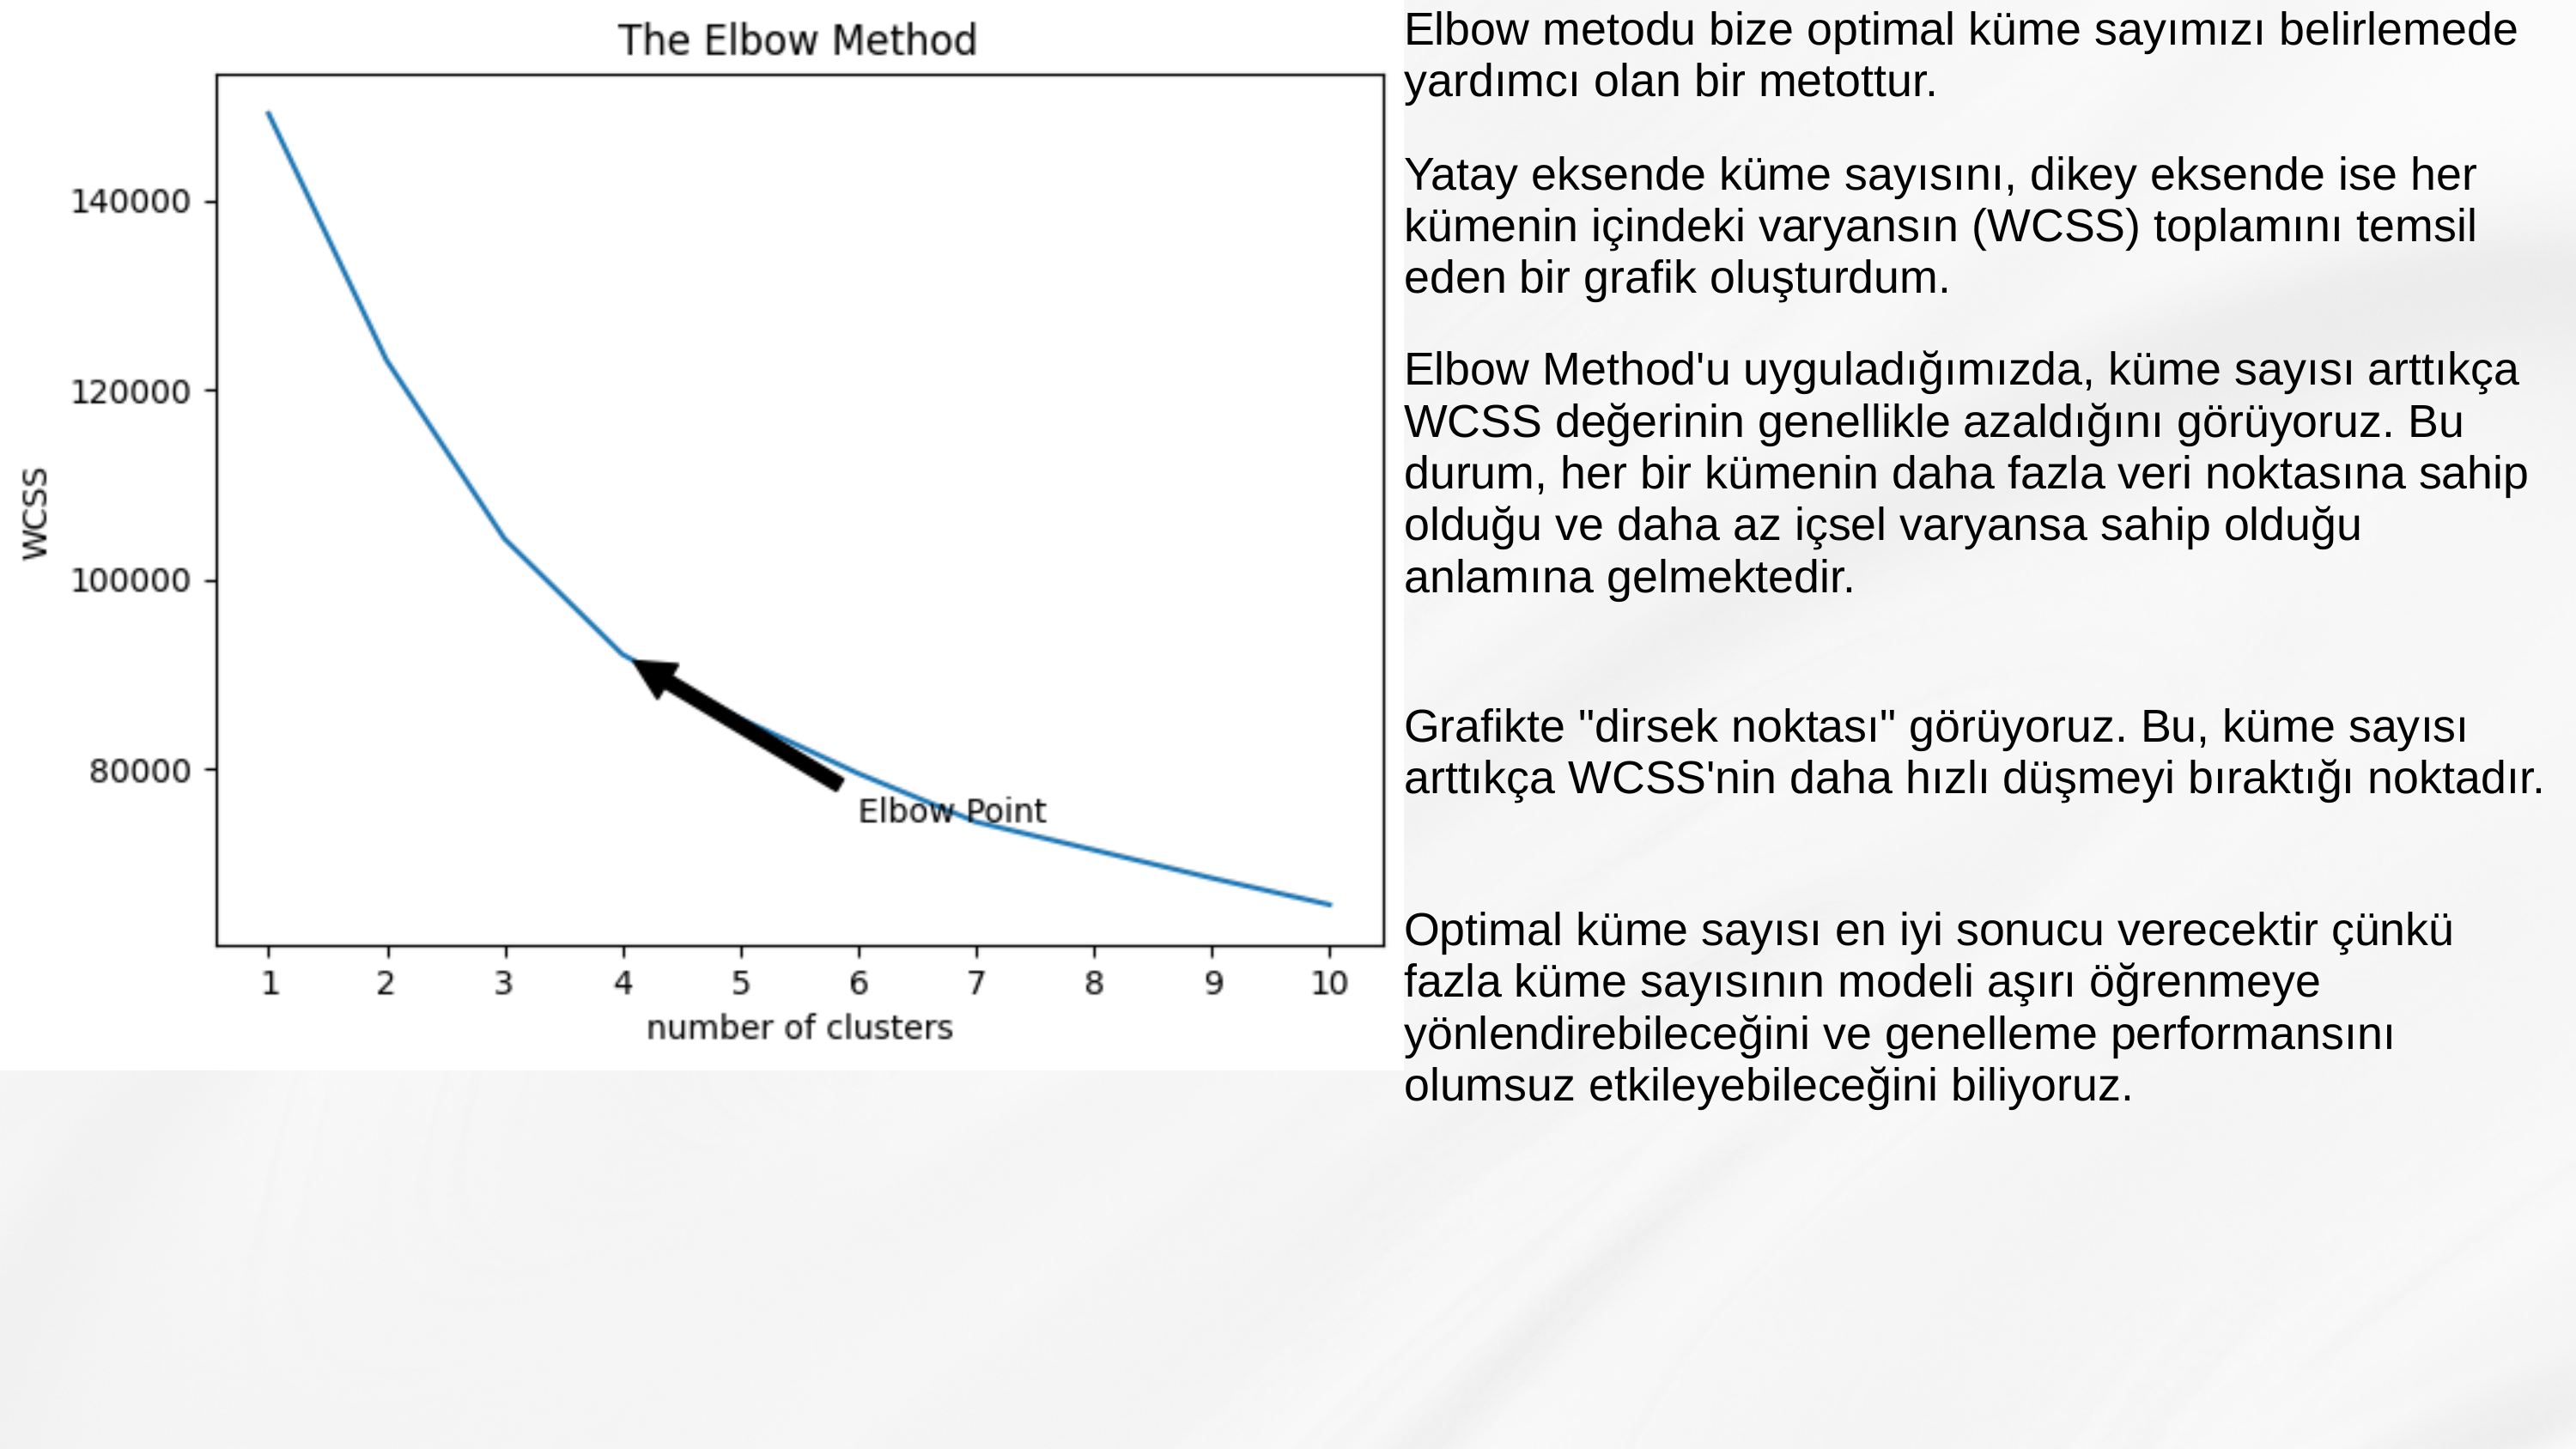

Elbow metodu bize optimal küme sayımızı belirlemede yardımcı olan bir metottur.
Yatay eksende küme sayısını, dikey eksende ise her kümenin içindeki varyansın (WCSS) toplamını temsil eden bir grafik oluşturdum.
Elbow Method'u uyguladığımızda, küme sayısı arttıkça WCSS değerinin genellikle azaldığını görüyoruz. Bu durum, her bir kümenin daha fazla veri noktasına sahip olduğu ve daha az içsel varyansa sahip olduğu anlamına gelmektedir.
Grafikte "dirsek noktası" görüyoruz. Bu, küme sayısı arttıkça WCSS'nin daha hızlı düşmeyi bıraktığı noktadır.
Optimal küme sayısı en iyi sonucu verecektir çünkü fazla küme sayısının modeli aşırı öğrenmeye yönlendirebileceğini ve genelleme performansını olumsuz etkileyebileceğini biliyoruz.